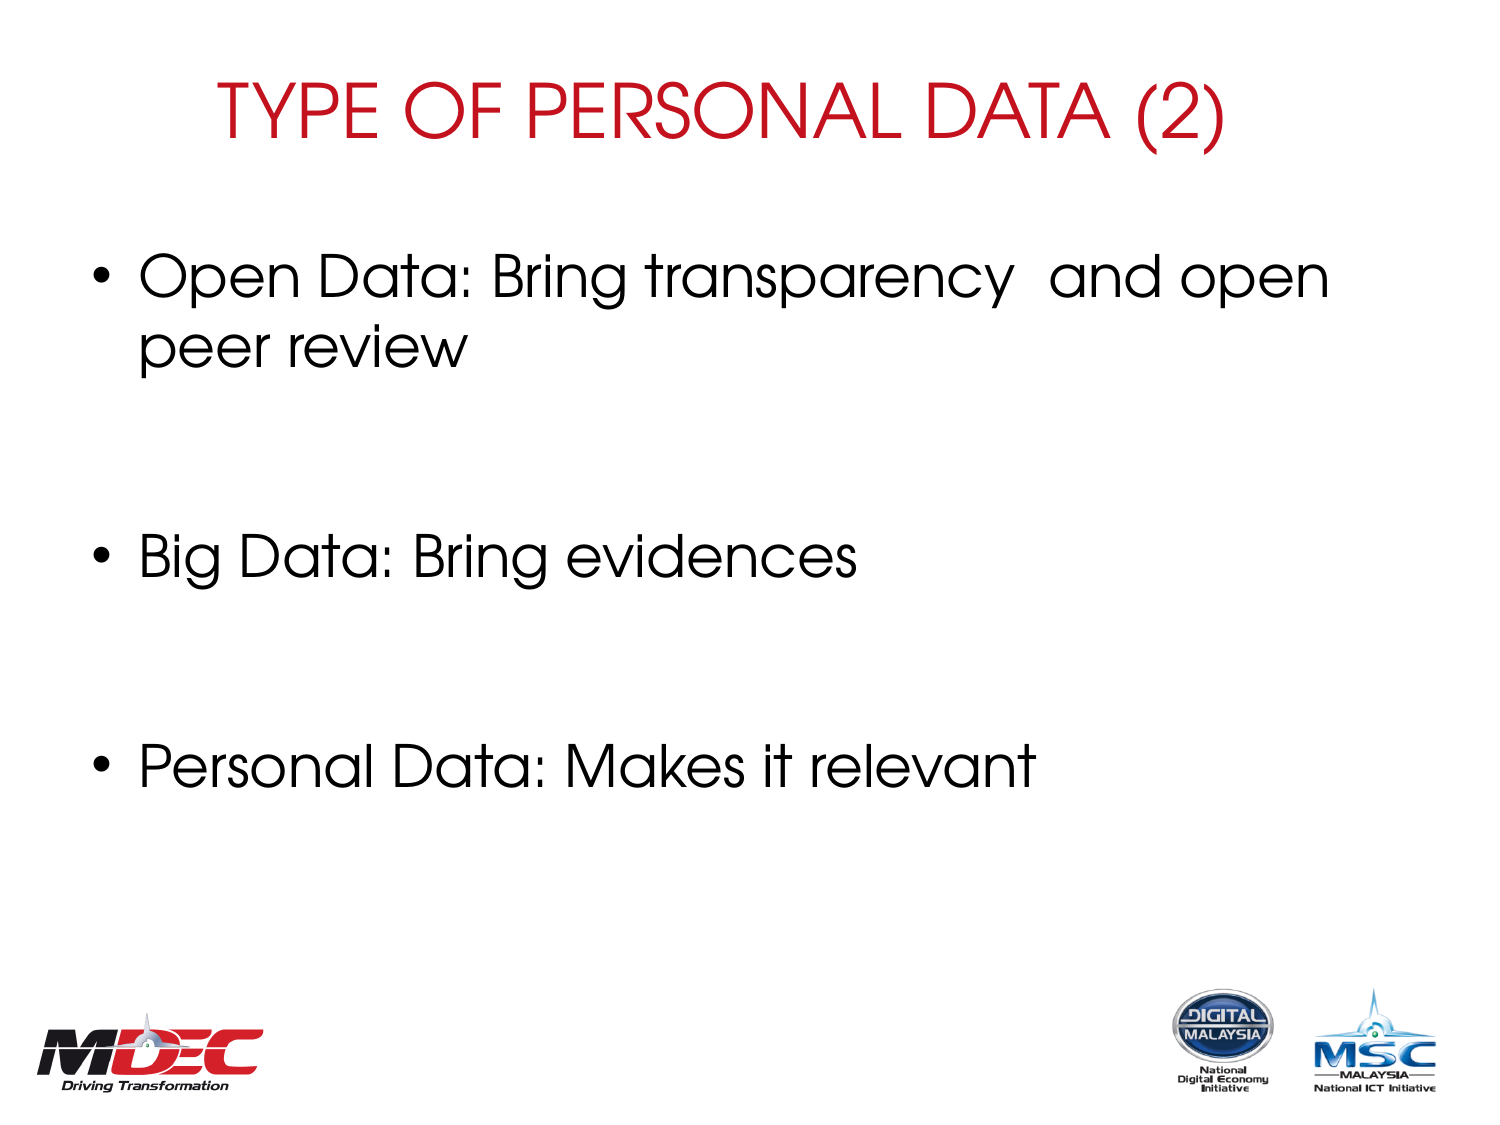

TYPE OF PERSONAL DATA (2)
Open Data: Bring transparency  and open peer review

Big Data: Bring evidences

Personal Data: Makes it relevant